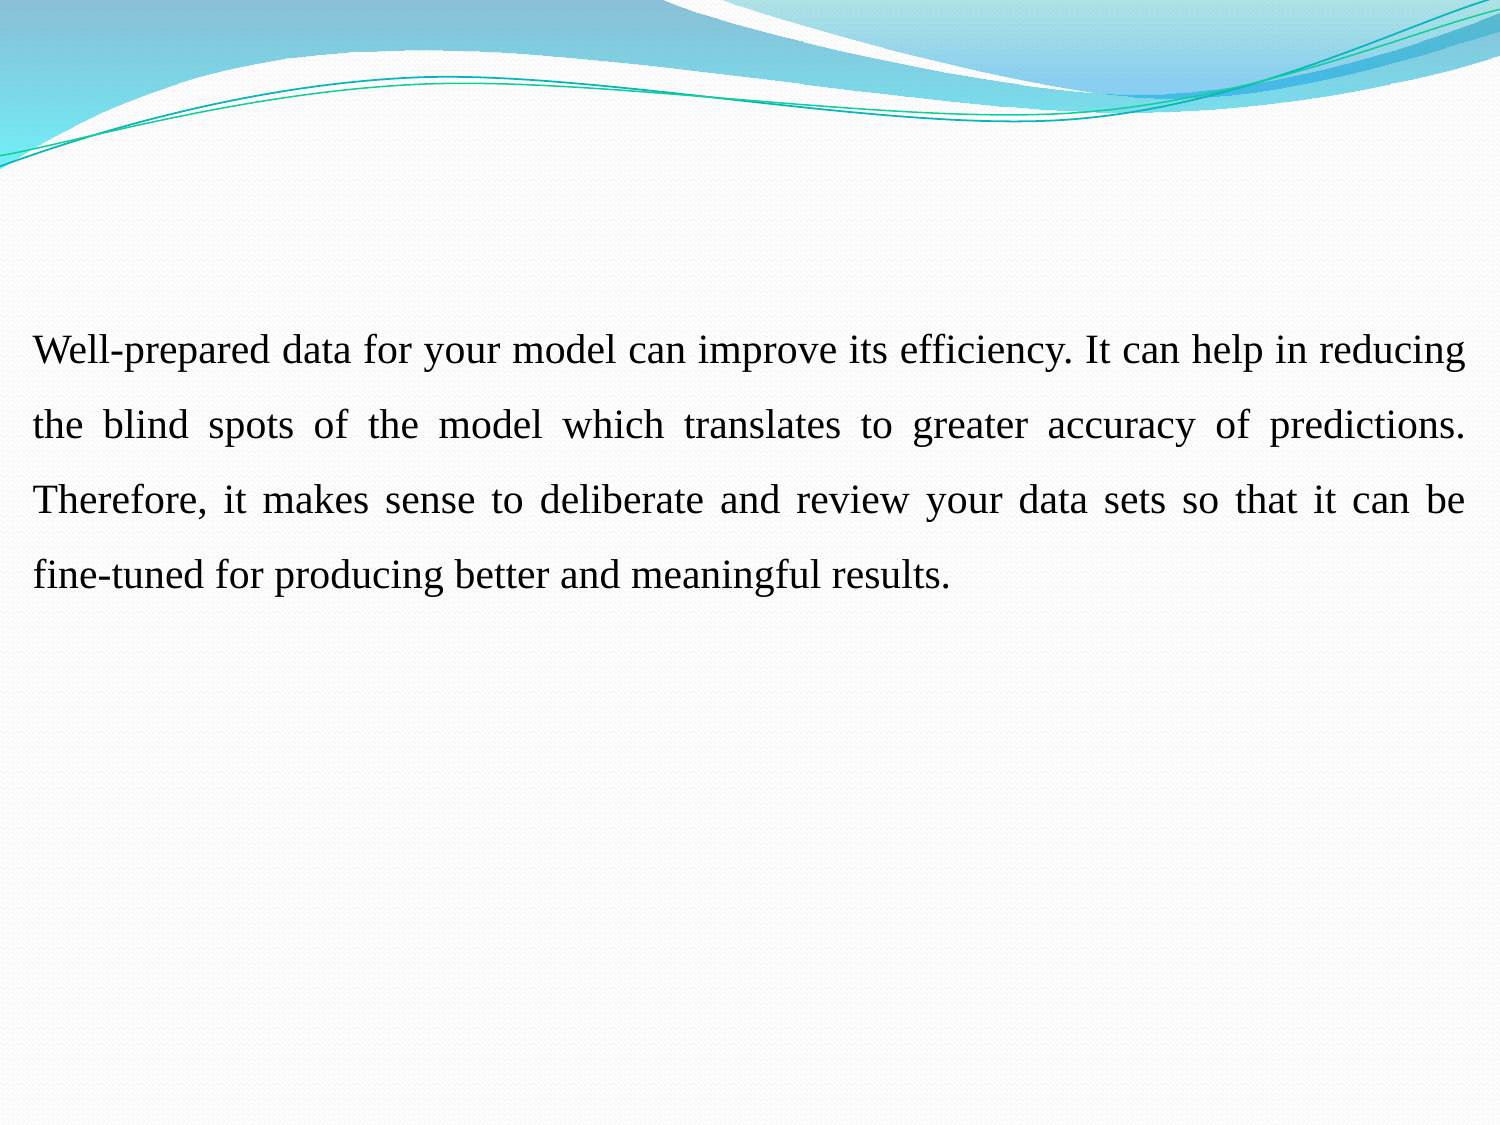

Well-prepared data for your model can improve its efficiency. It can help in reducing the blind spots of the model which translates to greater accuracy of predictions. Therefore, it makes sense to deliberate and review your data sets so that it can be fine-tuned for producing better and meaningful results.